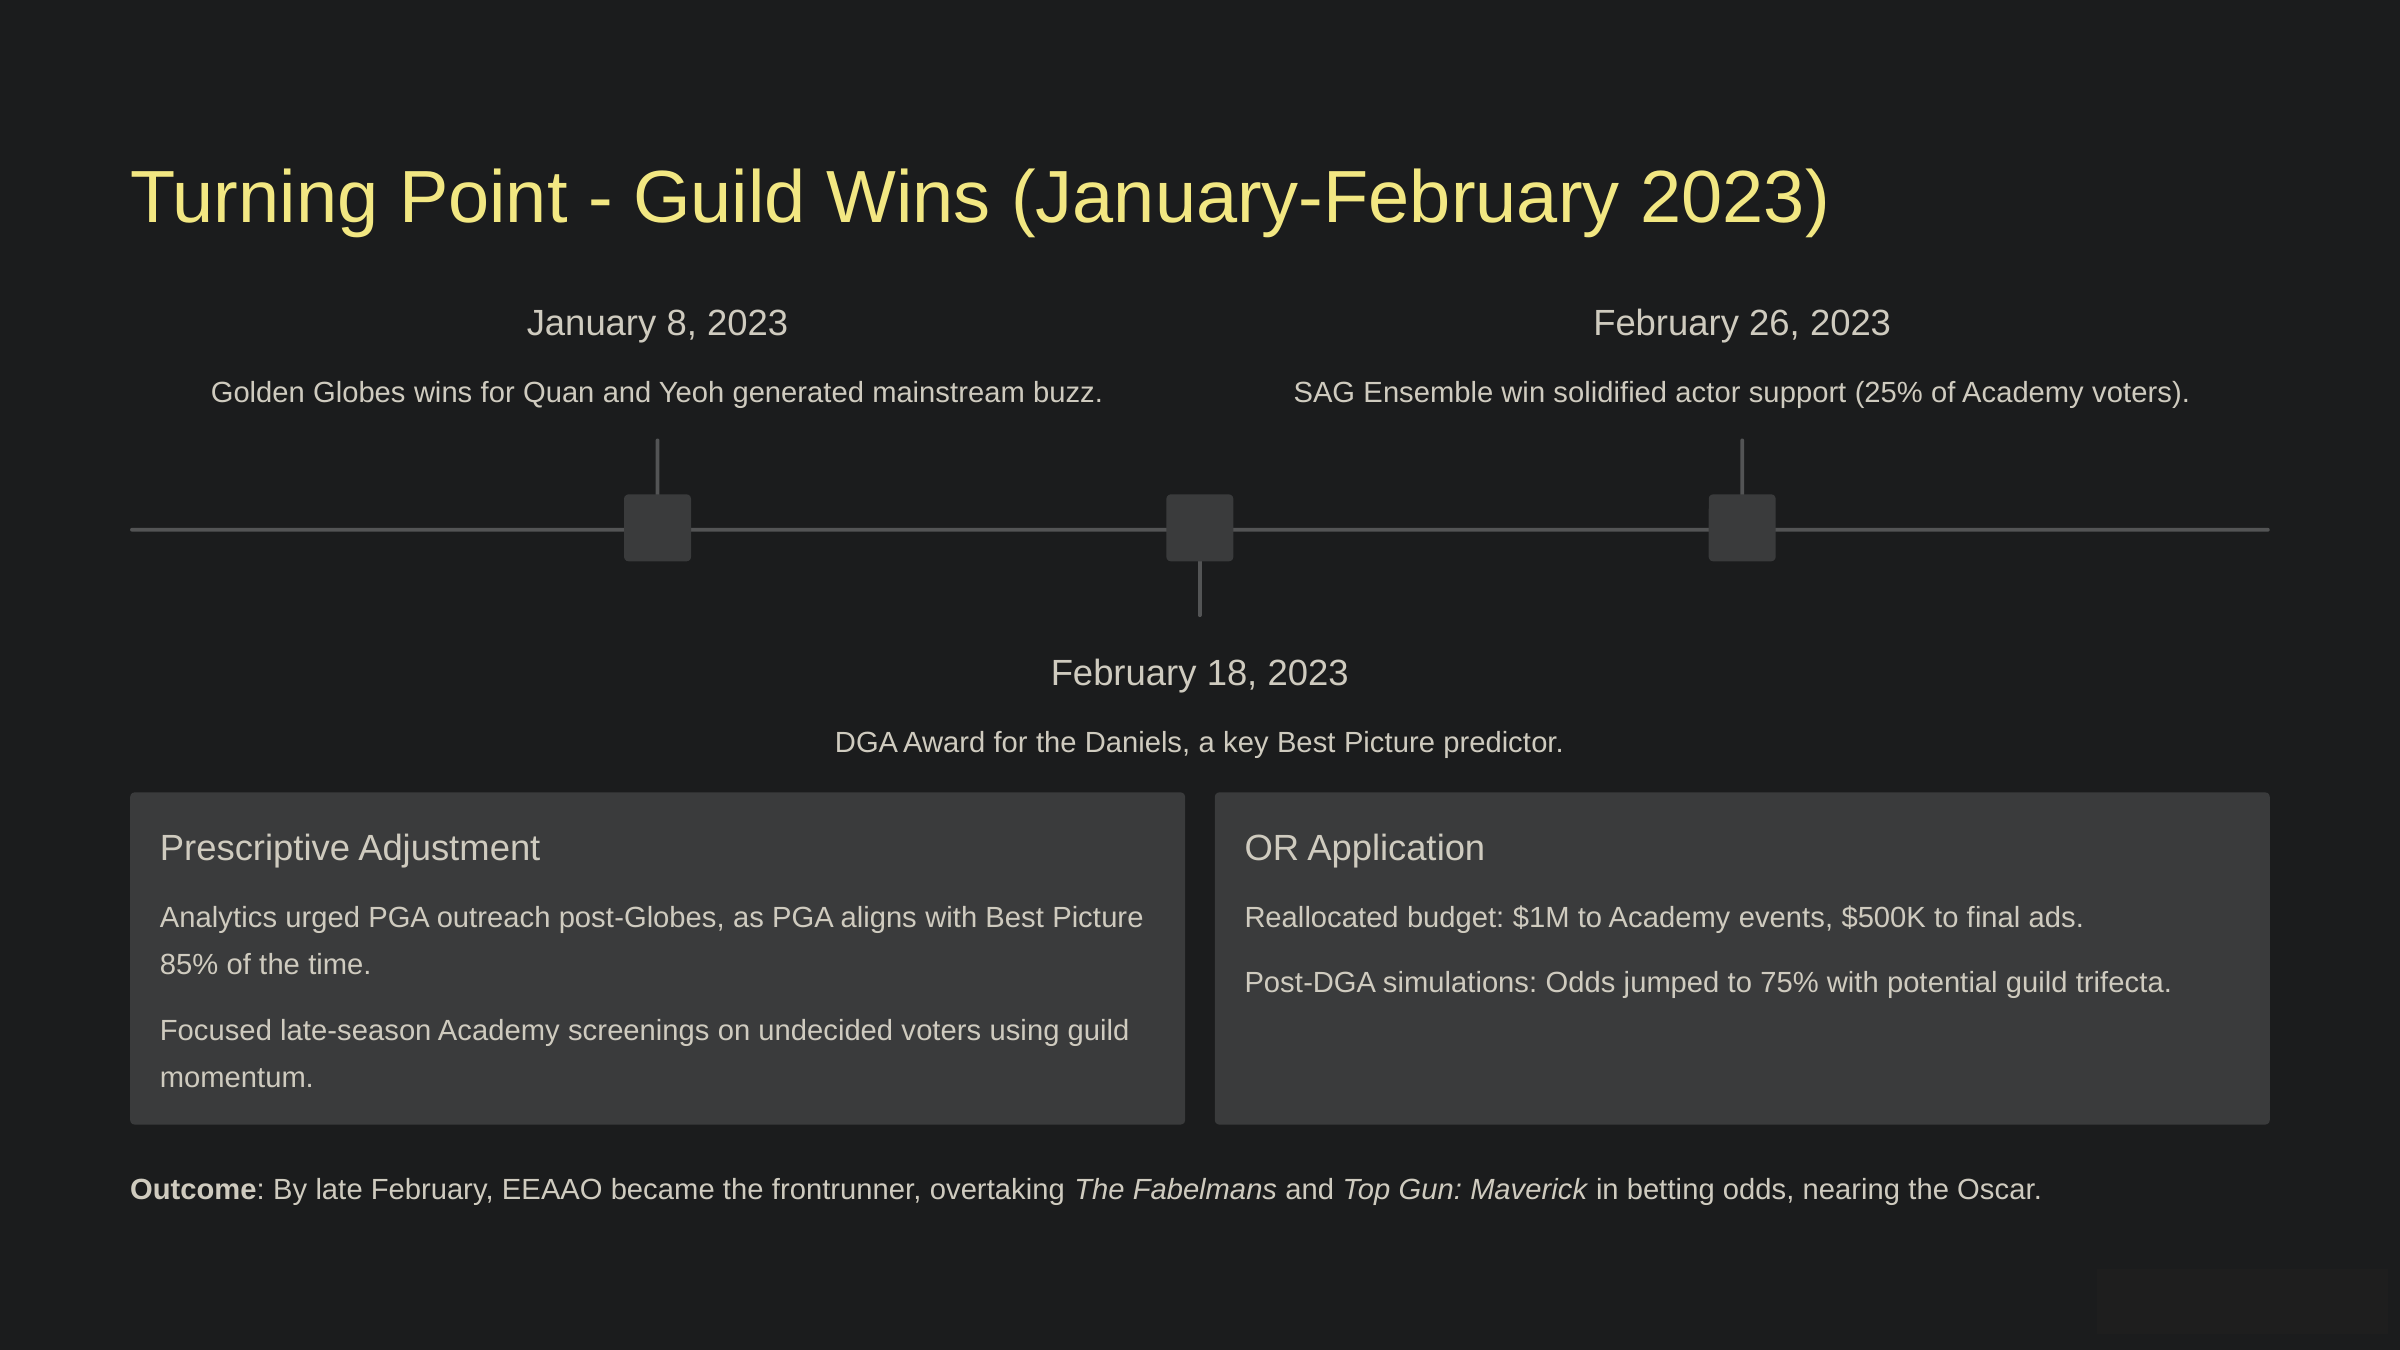

Turning Point - Guild Wins (January-February 2023)
January 8, 2023
February 26, 2023
Golden Globes wins for Quan and Yeoh generated mainstream buzz.
SAG Ensemble win solidified actor support (25% of Academy voters).

February 18, 2023
DGA Award for the Daniels, a key Best Picture predictor.

Prescriptive Adjustment
OR Application
Analytics urged PGA outreach post-Globes, as PGA aligns with Best Picture 85% of the time.
Reallocated budget: $1M to Academy events, $500K to final ads.
Post-DGA simulations: Odds jumped to 75% with potential guild trifecta.
Focused late-season Academy screenings on undecided voters using guild momentum.
Outcome: By late February, EEAAO became the frontrunner, overtaking The Fabelmans and Top Gun: Maverick in betting odds, nearing the Oscar.